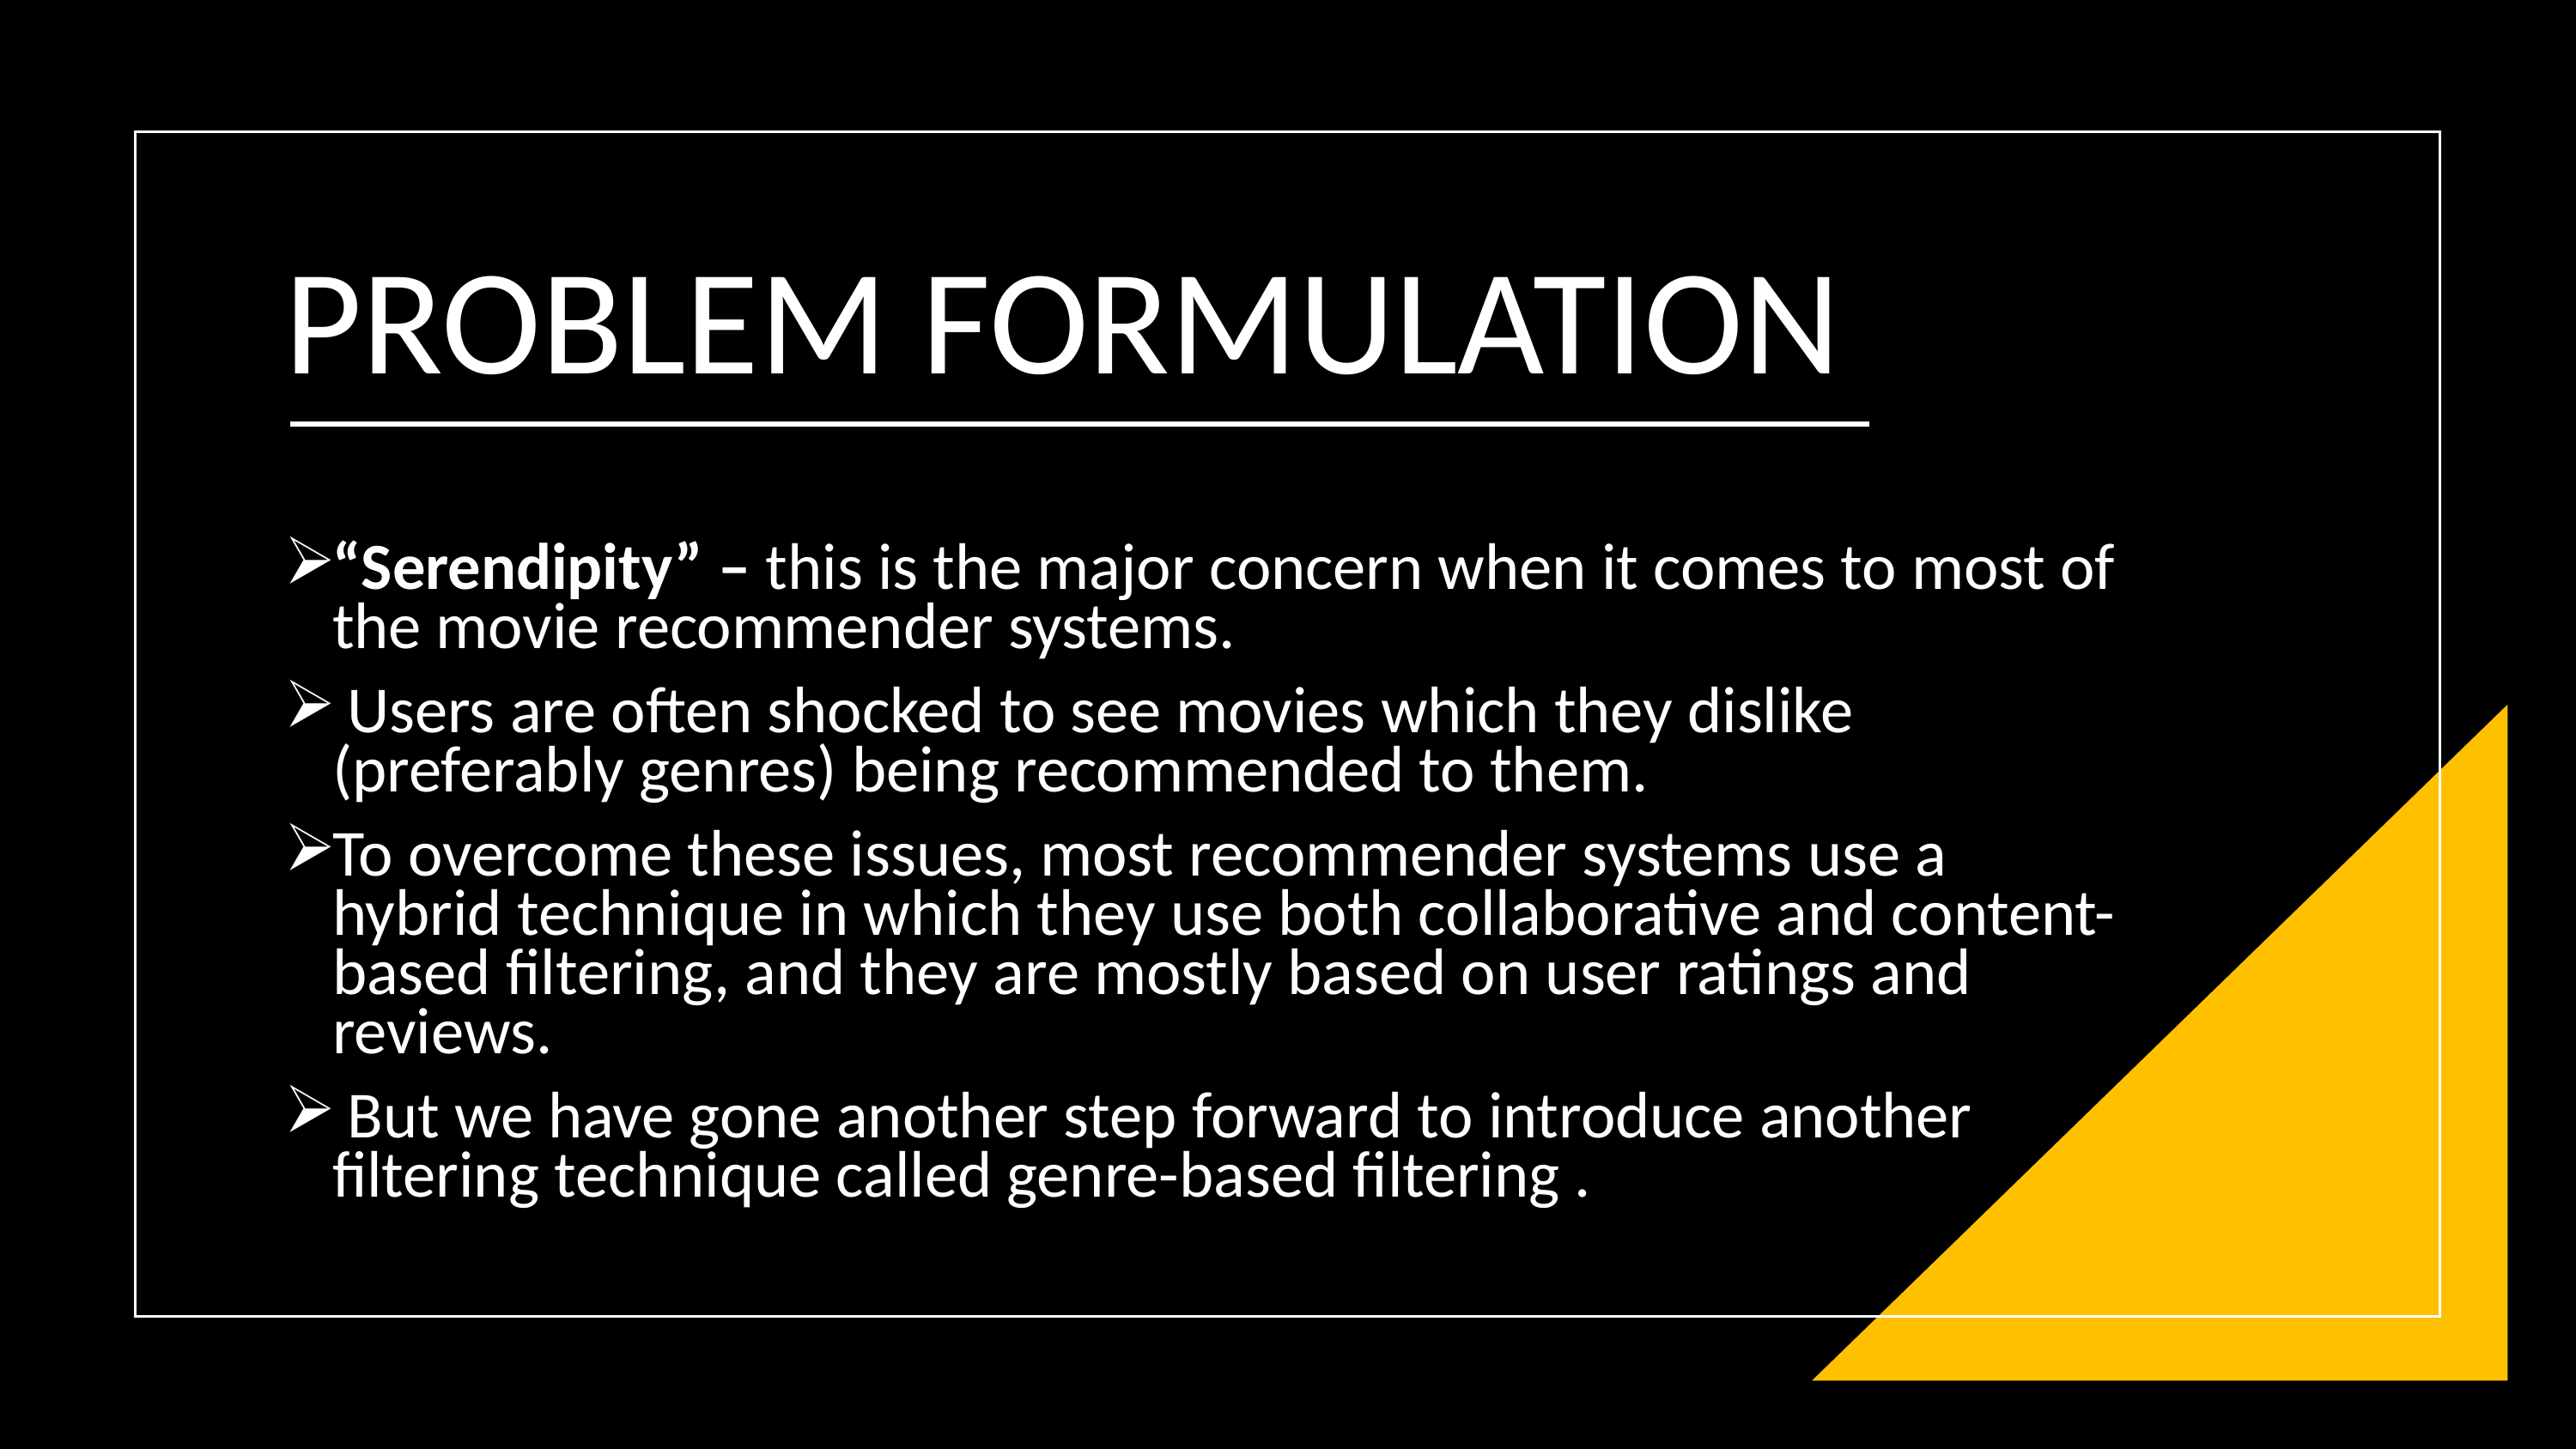

# PROBLEM FORMULATION
“Serendipity” – this is the major concern when it comes to most of the movie recommender systems.
 Users are often shocked to see movies which they dislike (preferably genres) being recommended to them.
To overcome these issues, most recommender systems use a hybrid technique in which they use both collaborative and content-based filtering, and they are mostly based on user ratings and reviews.
 But we have gone another step forward to introduce another filtering technique called genre-based filtering .